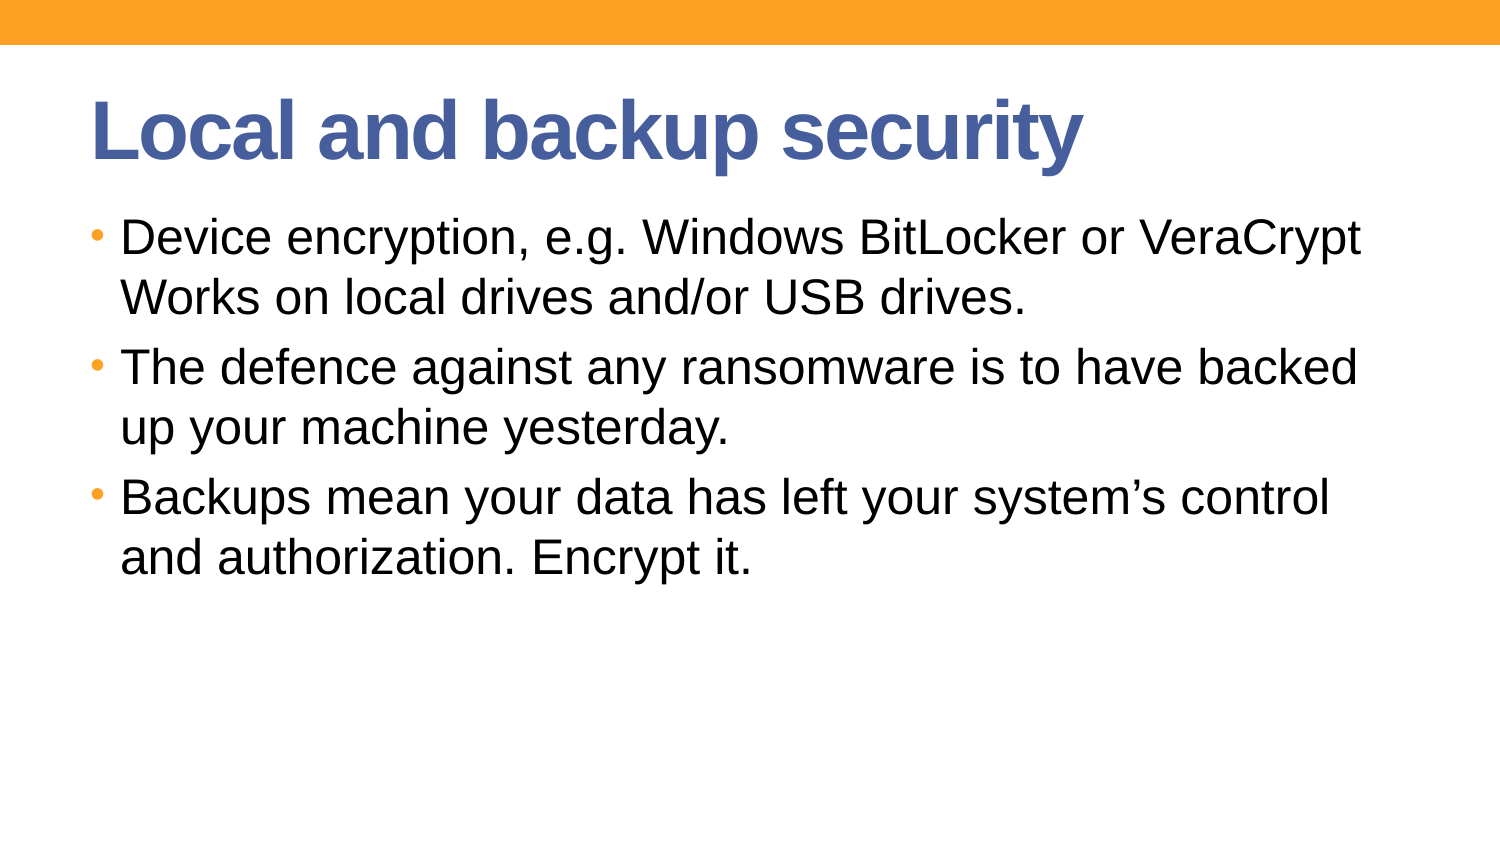

# Local and backup security
Device encryption, e.g. Windows BitLocker or VeraCrypt
Works on local drives and/or USB drives.
The defence against any ransomware is to have backed up your machine yesterday.
Backups mean your data has left your system’s control and authorization. Encrypt it.